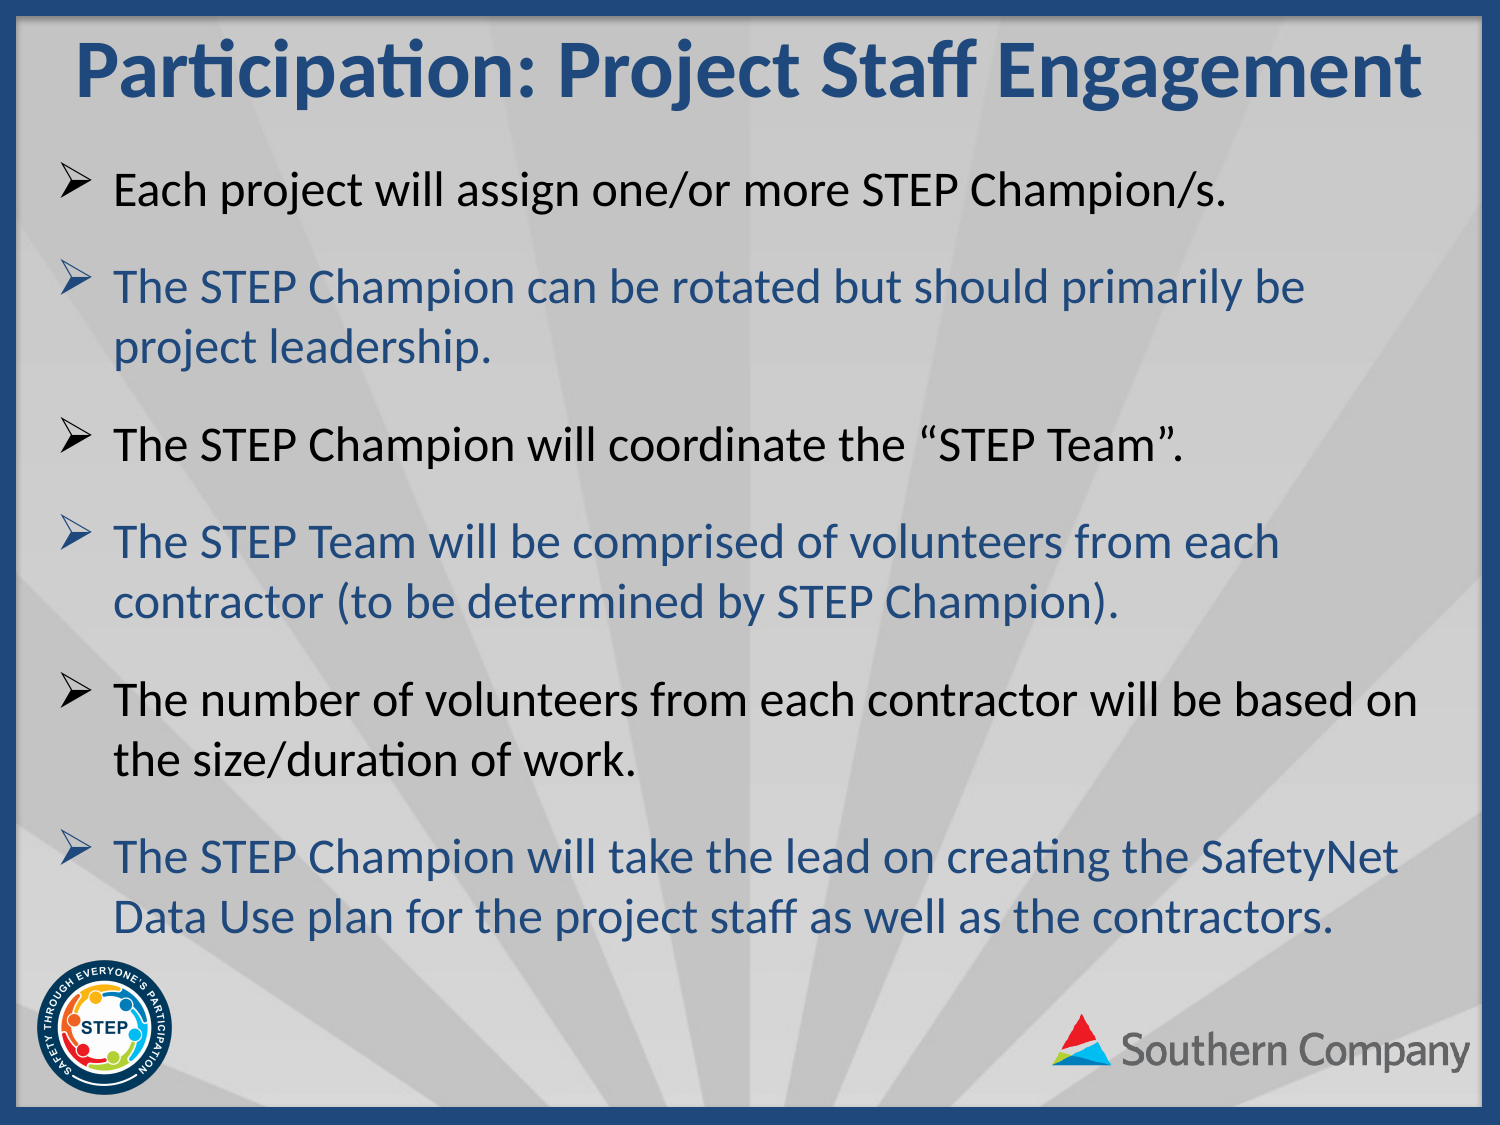

# Participation: Project Staff Engagement
Each project will assign one/or more STEP Champion/s.
The STEP Champion can be rotated but should primarily be project leadership.
The STEP Champion will coordinate the “STEP Team”.
The STEP Team will be comprised of volunteers from each contractor (to be determined by STEP Champion).
The number of volunteers from each contractor will be based on the size/duration of work.
The STEP Champion will take the lead on creating the SafetyNet Data Use plan for the project staff as well as the contractors.